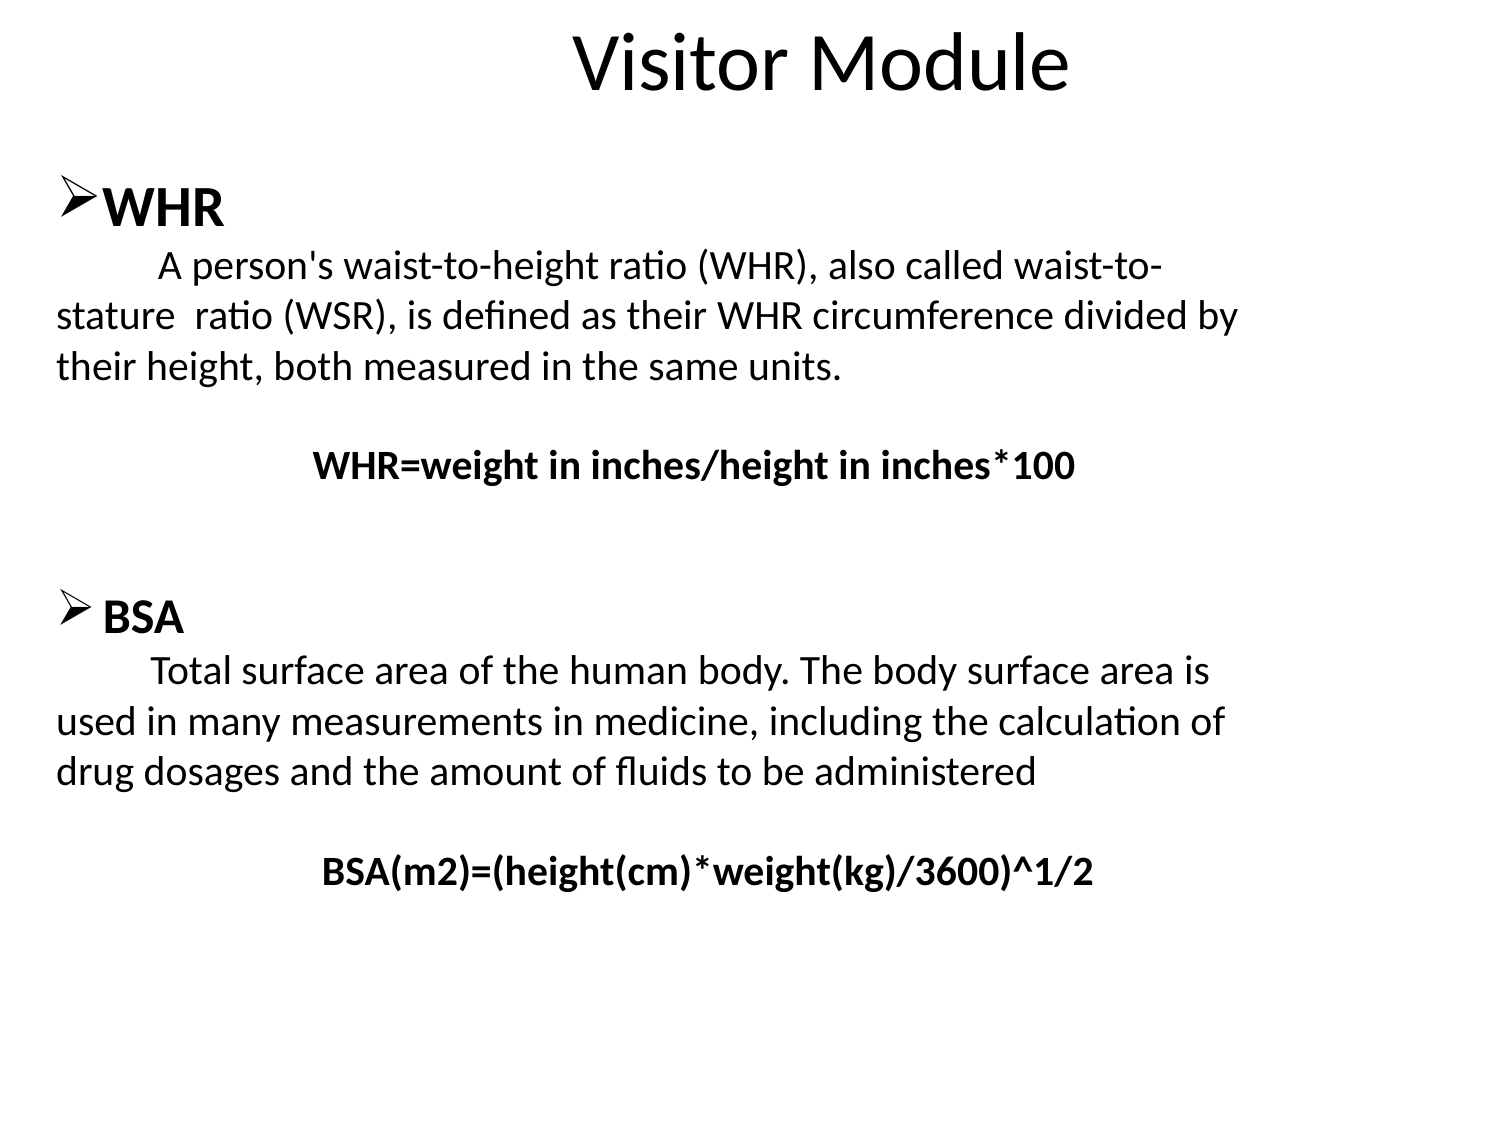

Visitor Module
WHR
            A person's waist-to-height ratio (WHR), also called waist-to-stature  ratio (WSR), is defined as their WHR circumference divided by their height, both measured in the same units.

                           WHR=weight in inches/height in inches*100

BSA
           Total surface area of the human body. The body surface area is used in many measurements in medicine, including the calculation of drug dosages and the amount of fluids to be administered

                            BSA(m2)=(height(cm)*weight(kg)/3600)^1/2